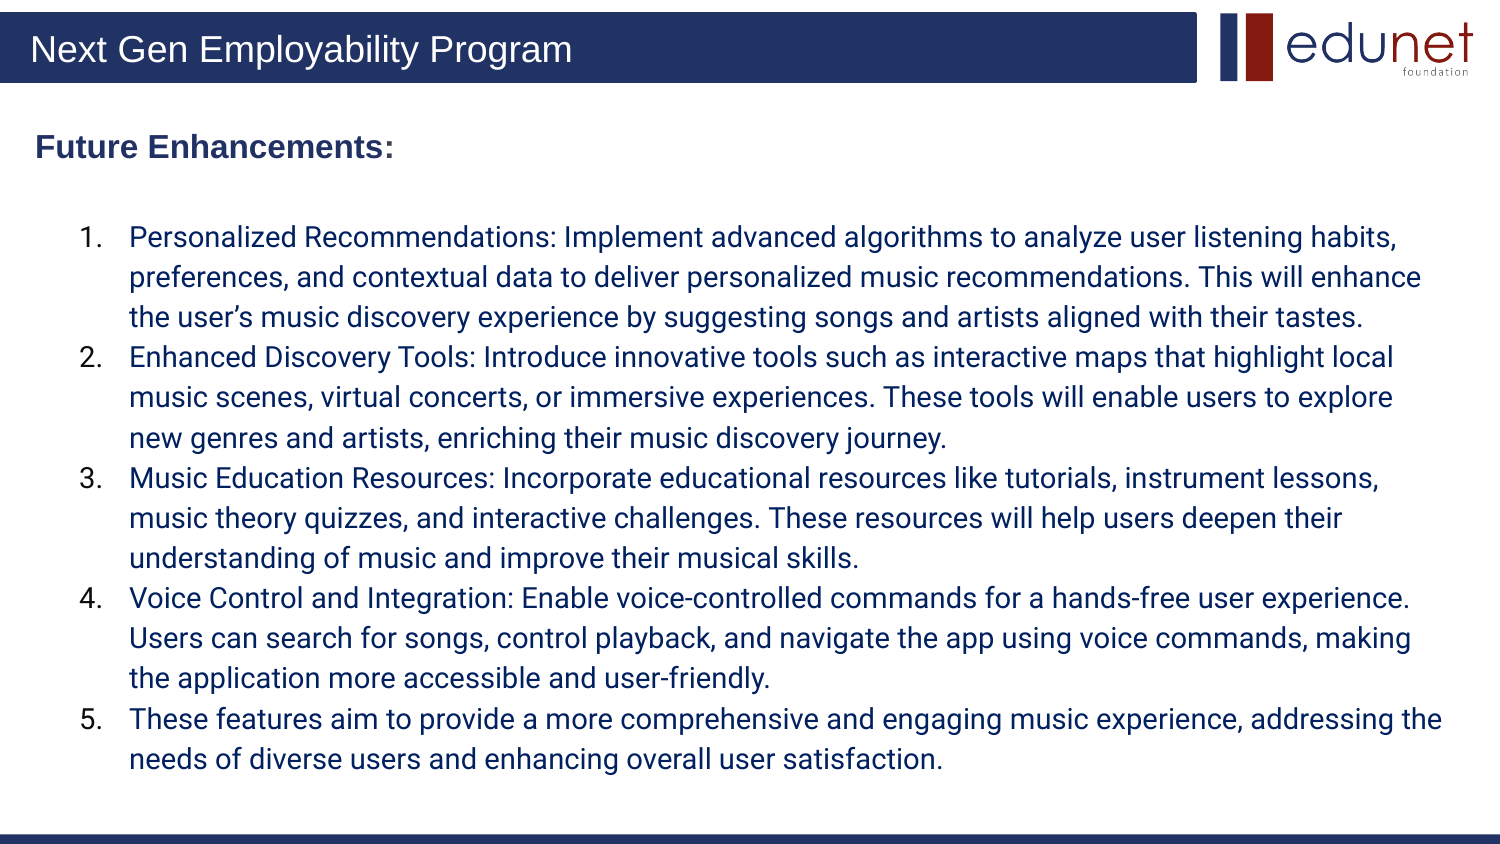

# Future Enhancements:

Personalized Recommendations: Implement advanced algorithms to analyze user listening habits, preferences, and contextual data to deliver personalized music recommendations. This will enhance the user’s music discovery experience by suggesting songs and artists aligned with their tastes.
Enhanced Discovery Tools: Introduce innovative tools such as interactive maps that highlight local music scenes, virtual concerts, or immersive experiences. These tools will enable users to explore new genres and artists, enriching their music discovery journey.
Music Education Resources: Incorporate educational resources like tutorials, instrument lessons, music theory quizzes, and interactive challenges. These resources will help users deepen their understanding of music and improve their musical skills.
Voice Control and Integration: Enable voice-controlled commands for a hands-free user experience. Users can search for songs, control playback, and navigate the app using voice commands, making the application more accessible and user-friendly.
These features aim to provide a more comprehensive and engaging music experience, addressing the needs of diverse users and enhancing overall user satisfaction.